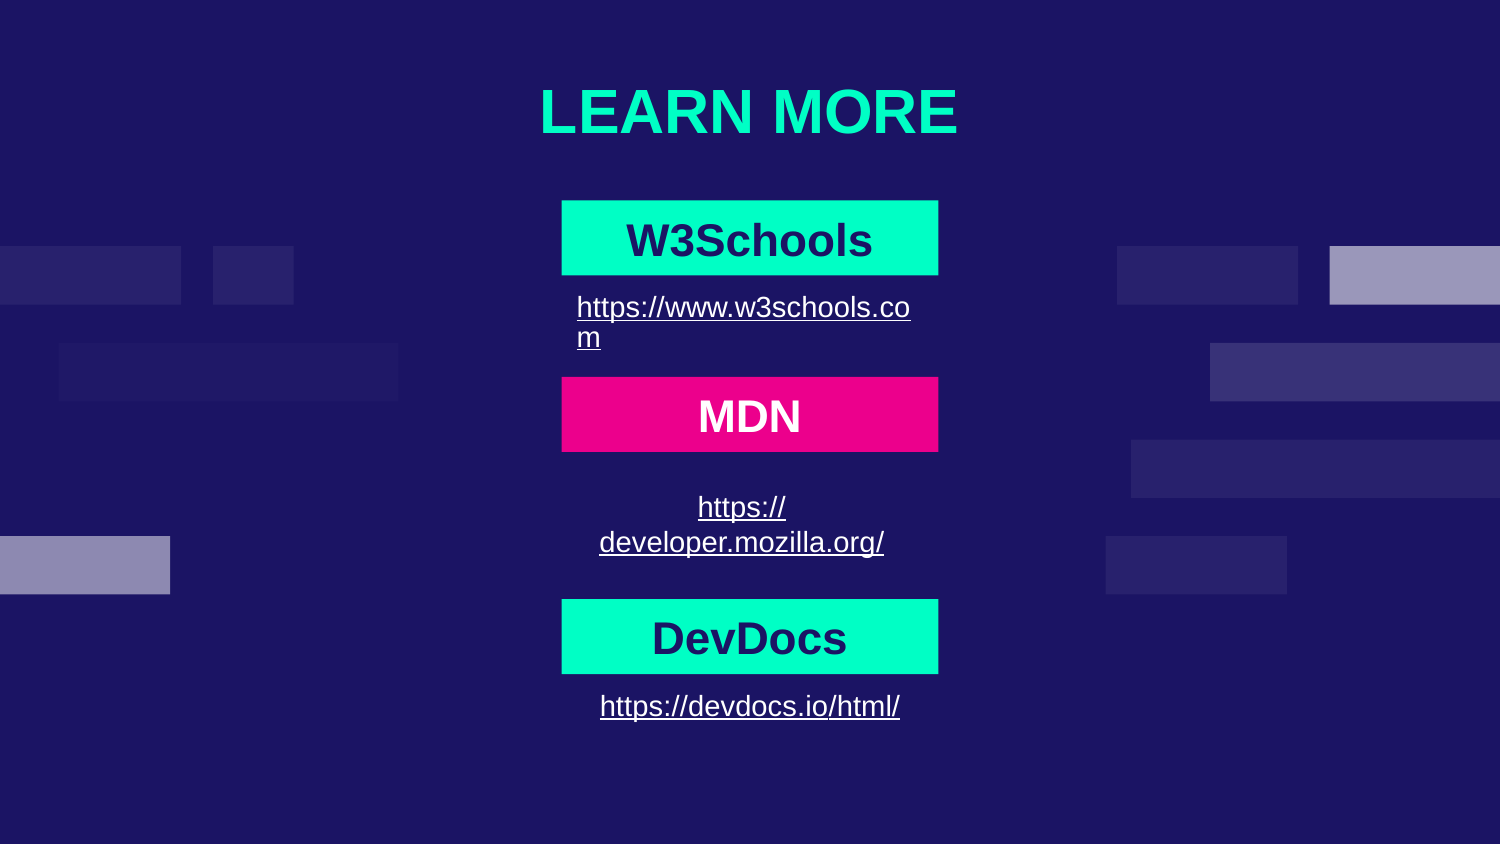

LEARN MORE
# W3Schools
https://www.w3schools.com
MDN
https://developer.mozilla.org/
DevDocs
https://devdocs.io/html/